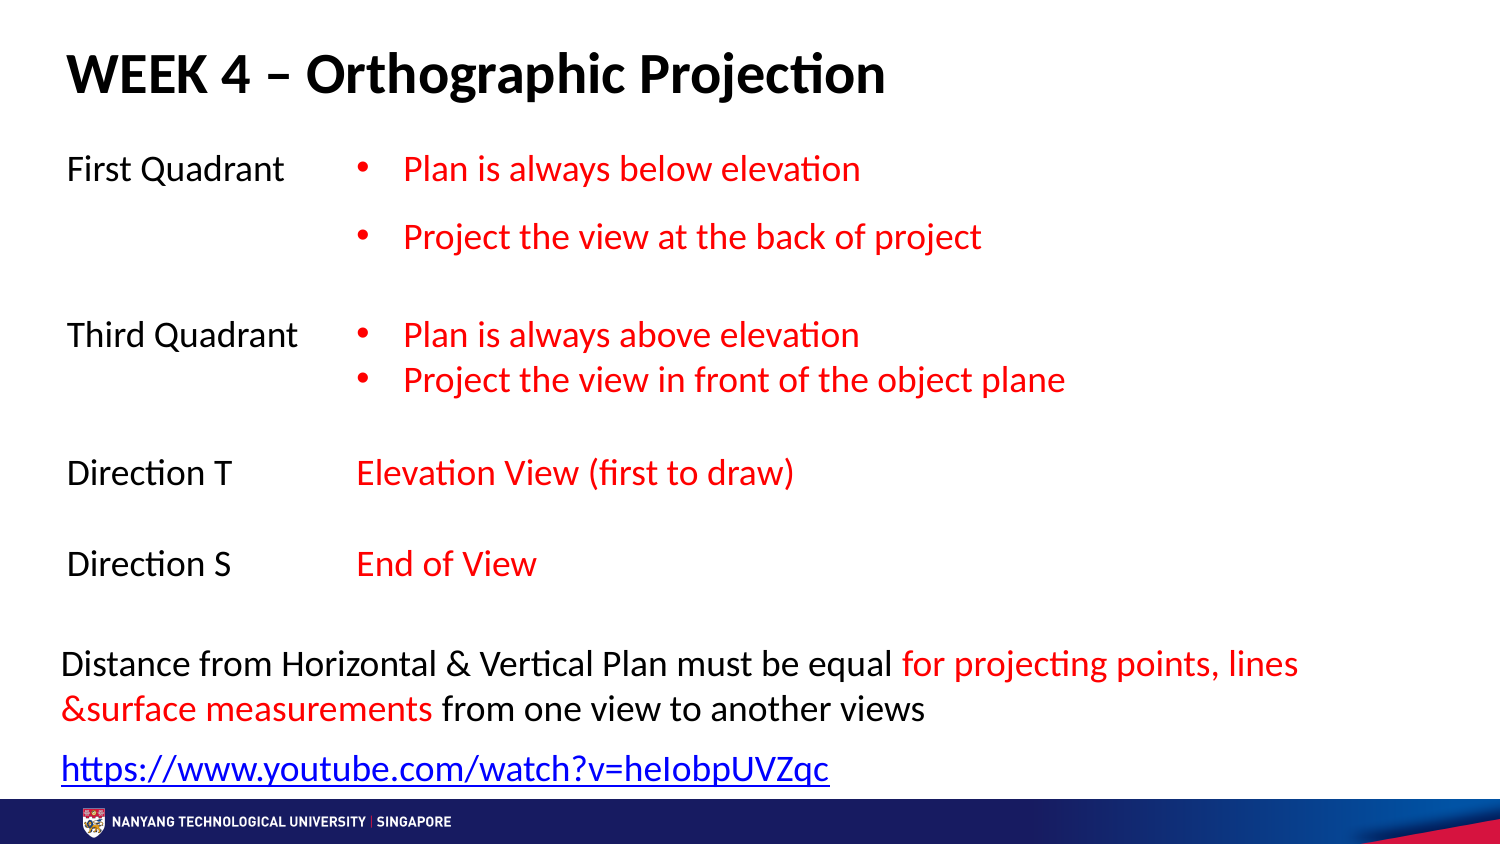

WEEK 4 – Orthographic Projection
First Quadrant
Plan is always below elevation
Project the view at the back of project
Plan is always above elevation
Project the view in front of the object plane
Third Quadrant
Direction T
Elevation View (first to draw)
Direction S
End of View
Distance from Horizontal & Vertical Plan must be equal for projecting points, lines &surface measurements from one view to another views
https://www.youtube.com/watch?v=heIobpUVZqc